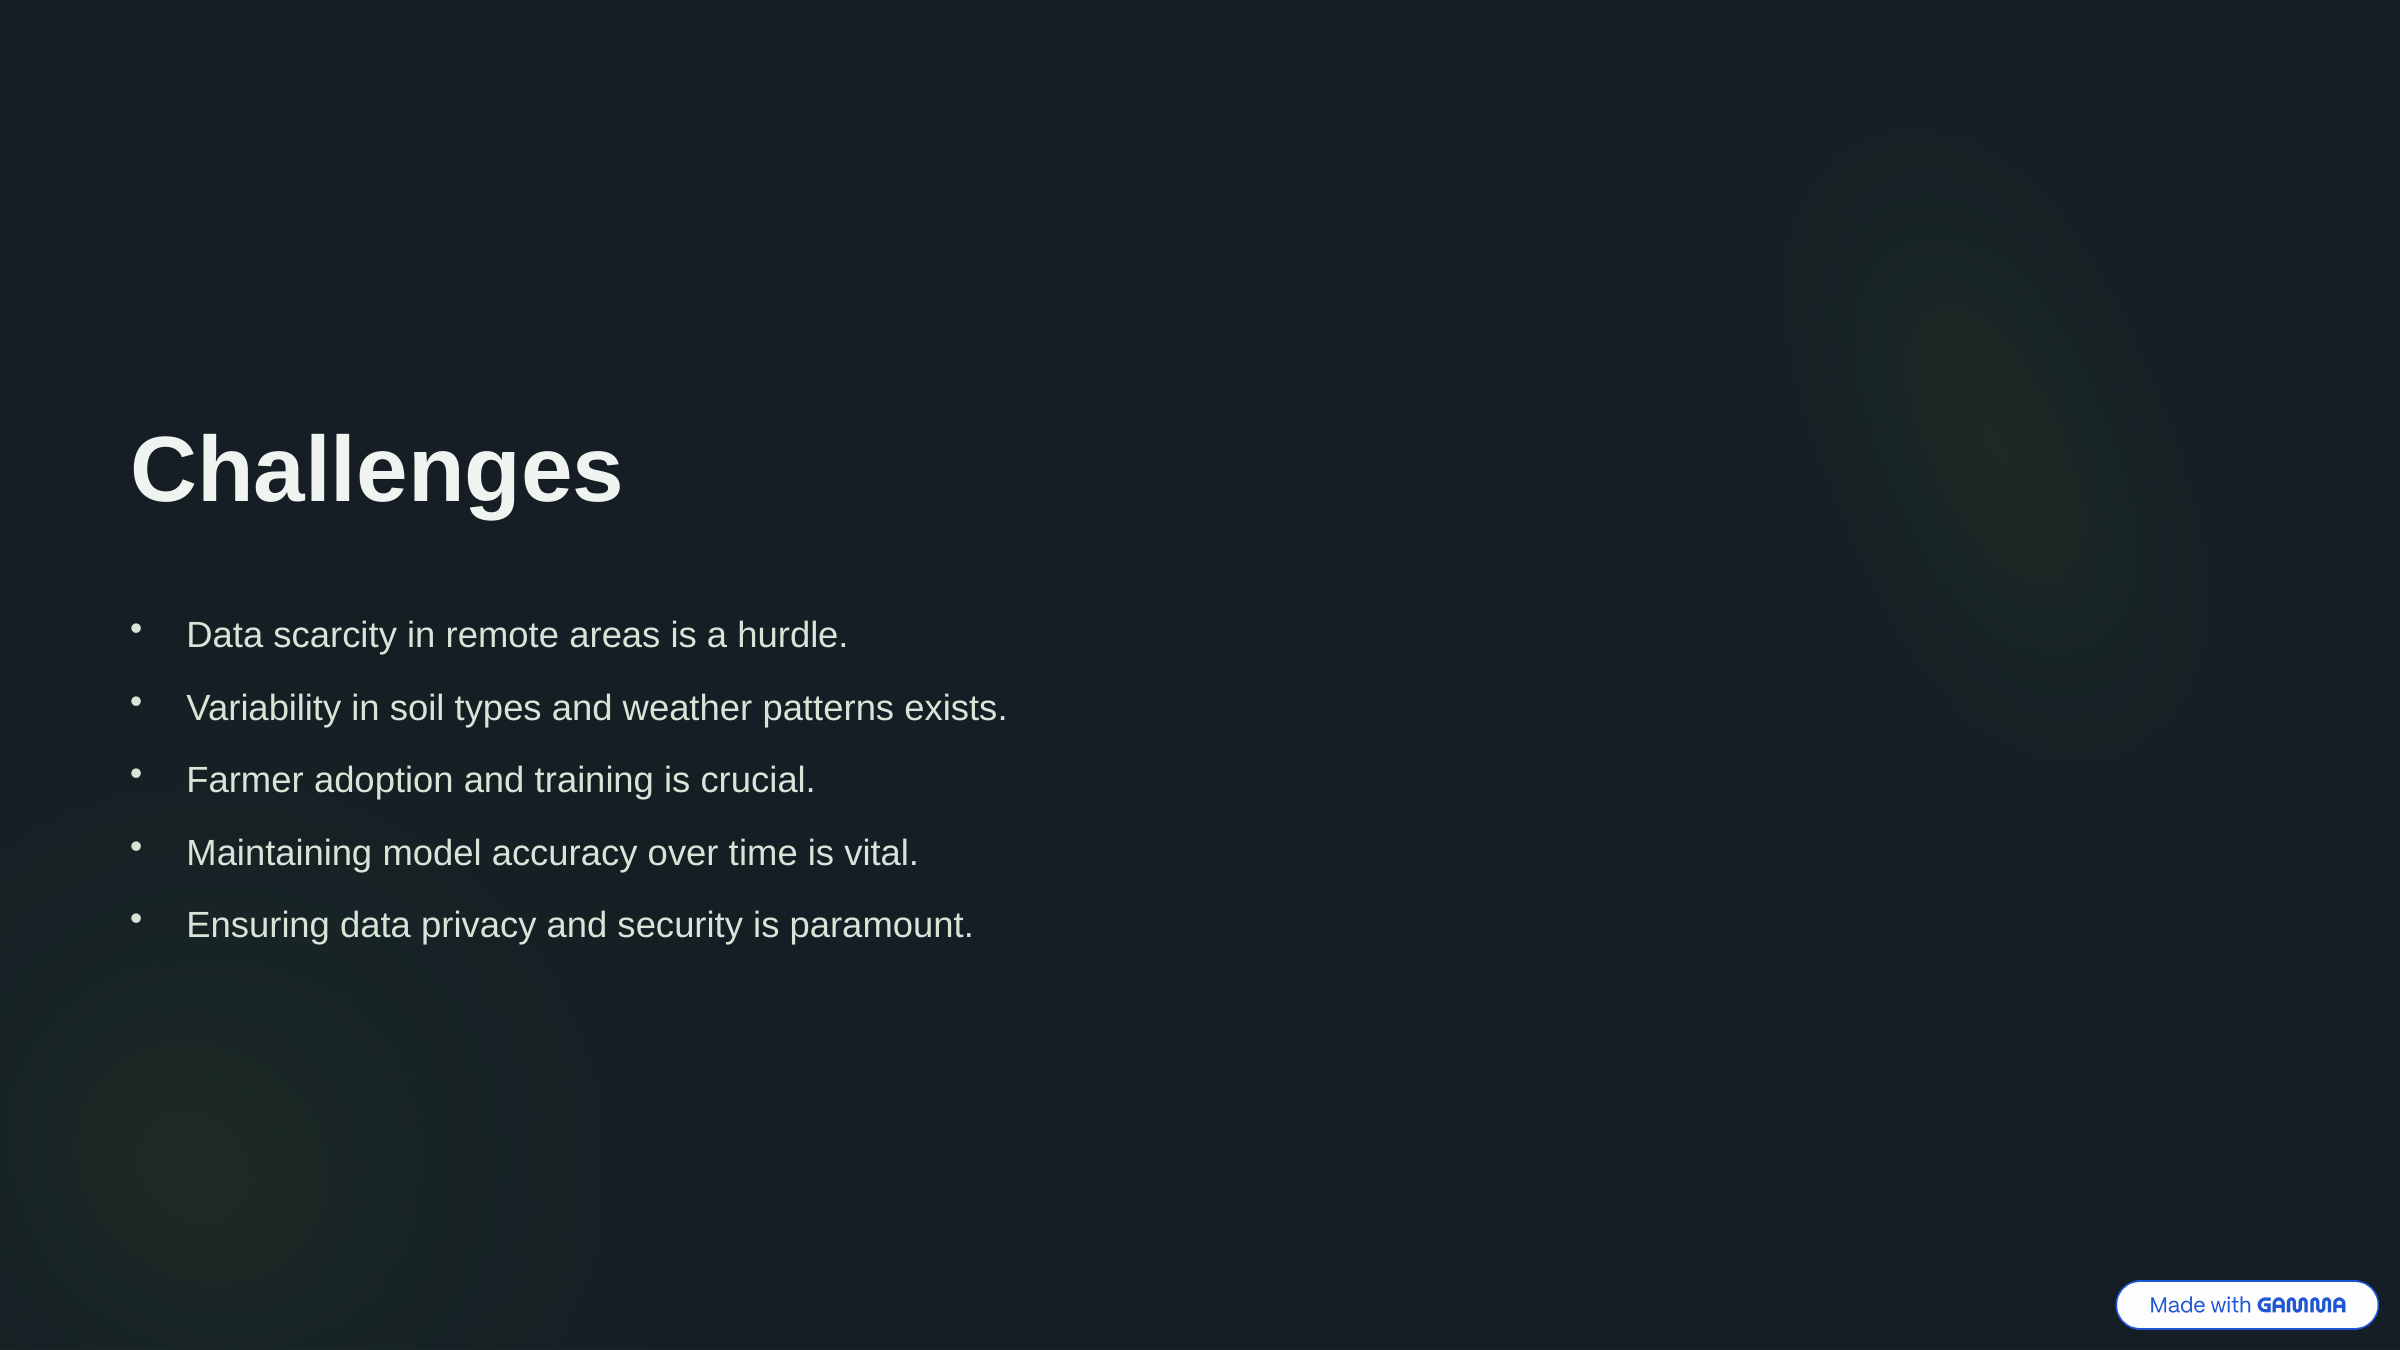

Challenges
Data scarcity in remote areas is a hurdle.
Variability in soil types and weather patterns exists.
Farmer adoption and training is crucial.
Maintaining model accuracy over time is vital.
Ensuring data privacy and security is paramount.